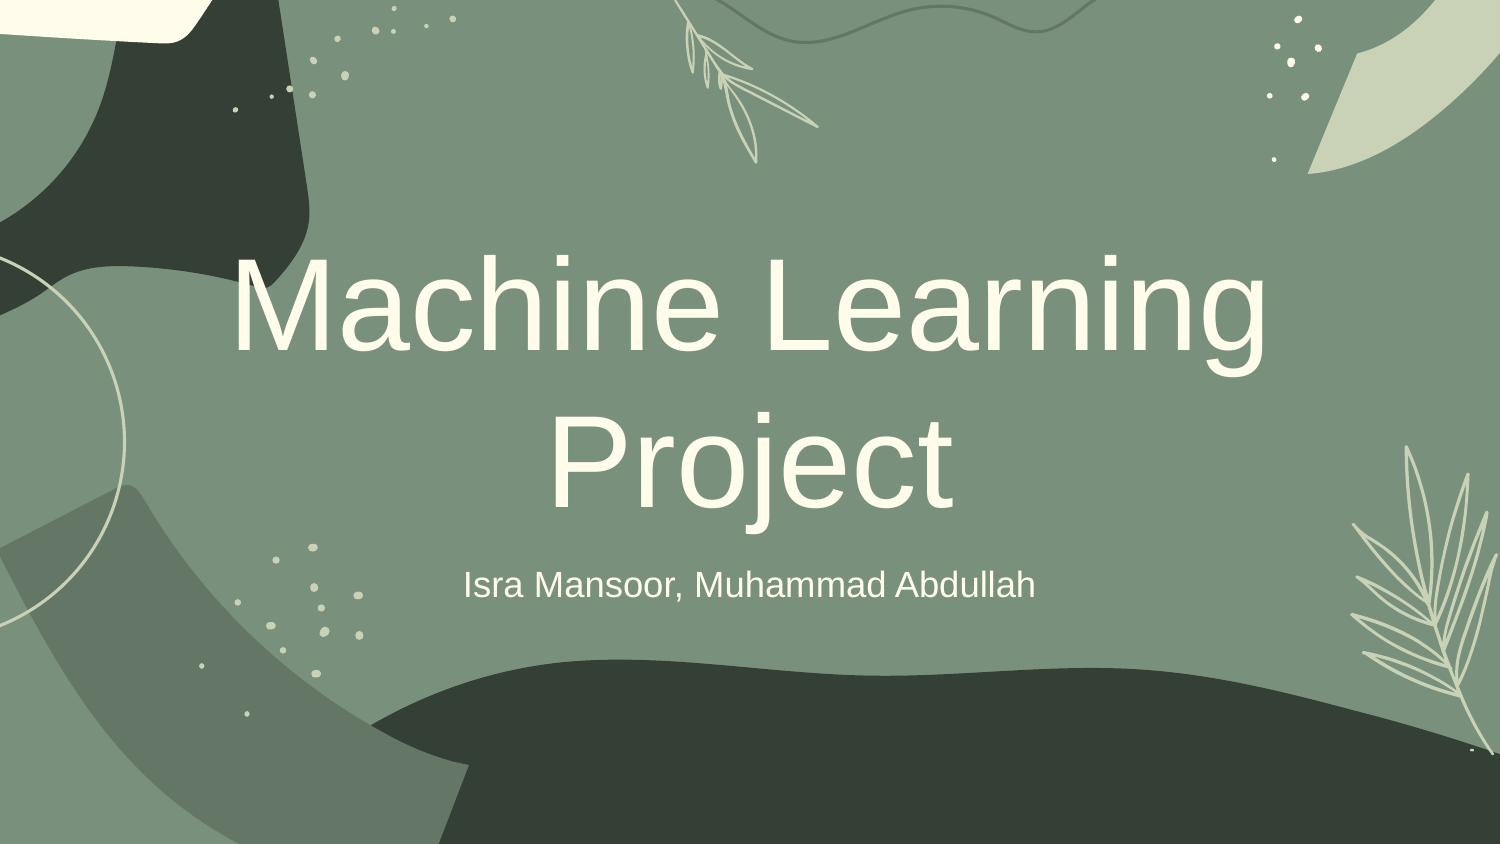

# Machine Learning Project
Isra Mansoor, Muhammad Abdullah